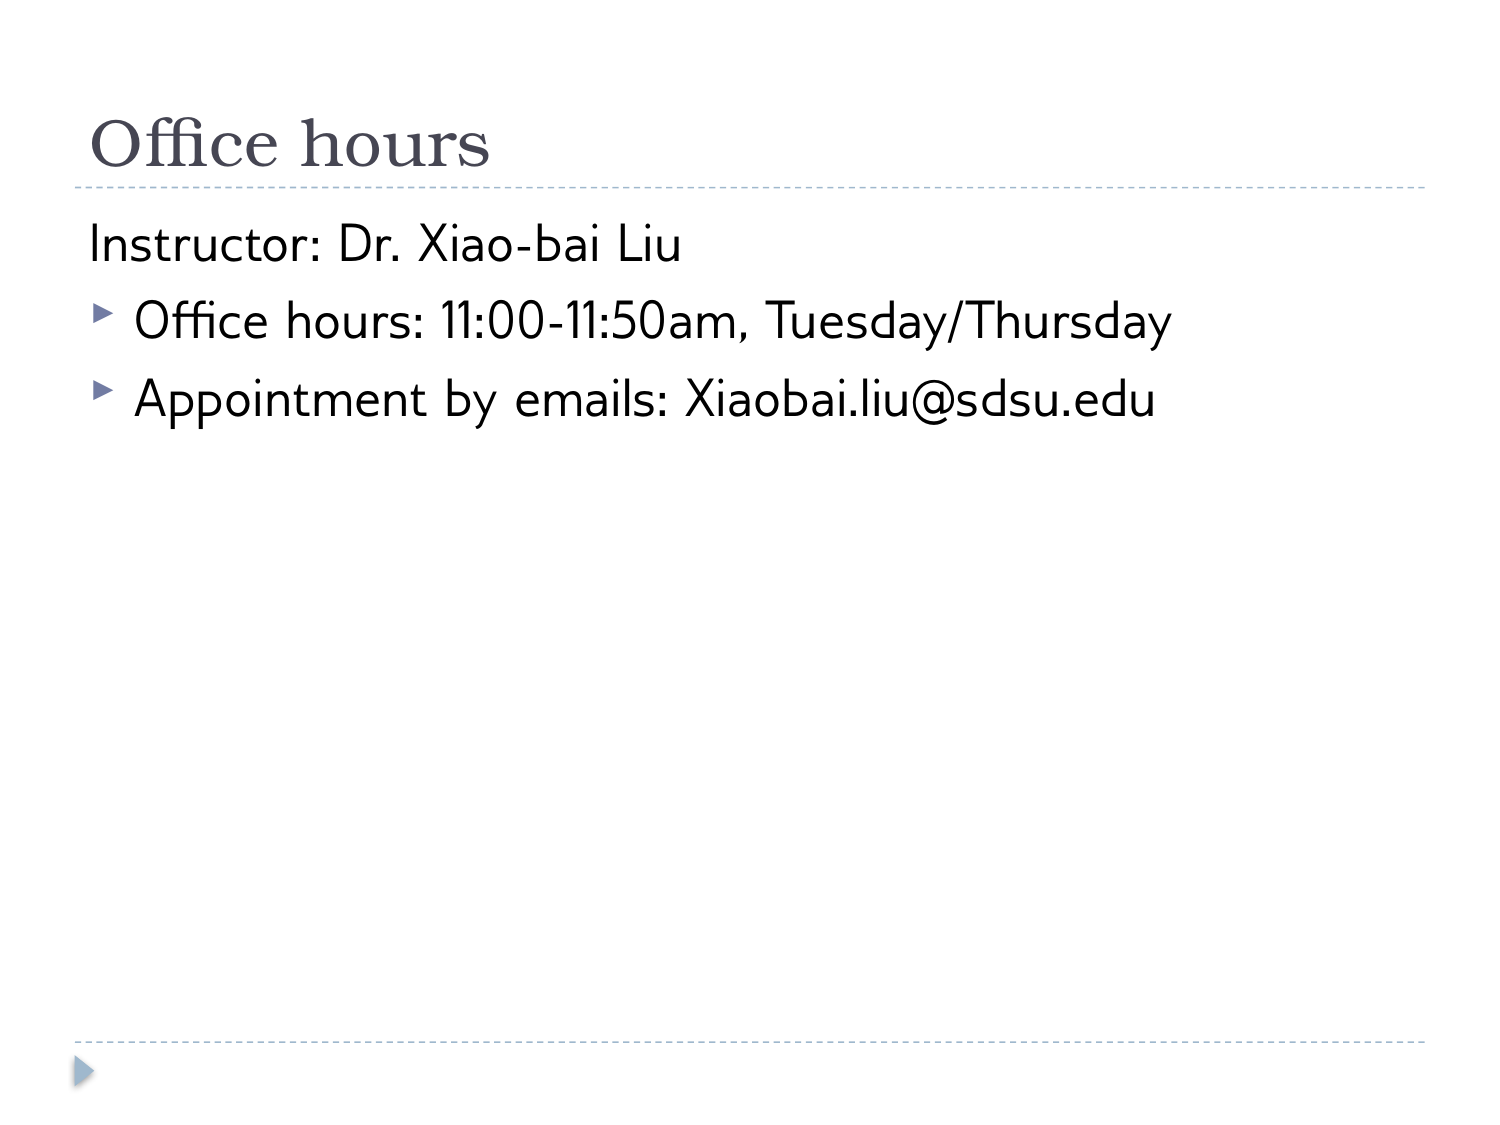

# Office hours
Instructor: Dr. Xiao-bai Liu
Office hours: 11:00-11:50am, Tuesday/Thursday
Appointment by emails: Xiaobai.liu@sdsu.edu